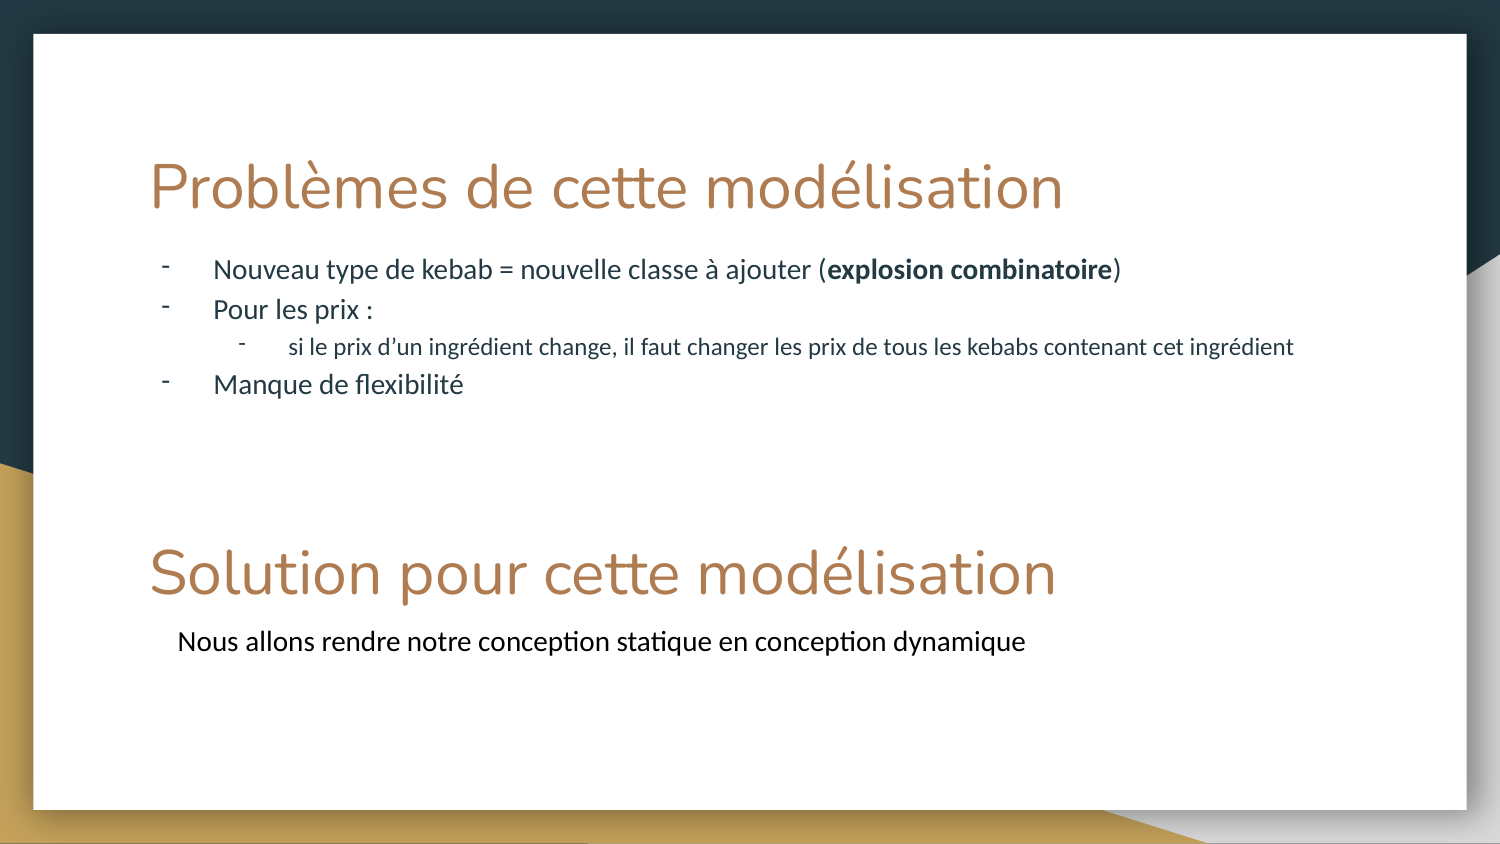

# Problèmes de cette modélisation
Nouveau type de kebab = nouvelle classe à ajouter (explosion combinatoire)
Pour les prix :
si le prix d’un ingrédient change, il faut changer les prix de tous les kebabs contenant cet ingrédient
Manque de flexibilité

Solution pour cette modélisation
Nous allons rendre notre conception statique en conception dynamique